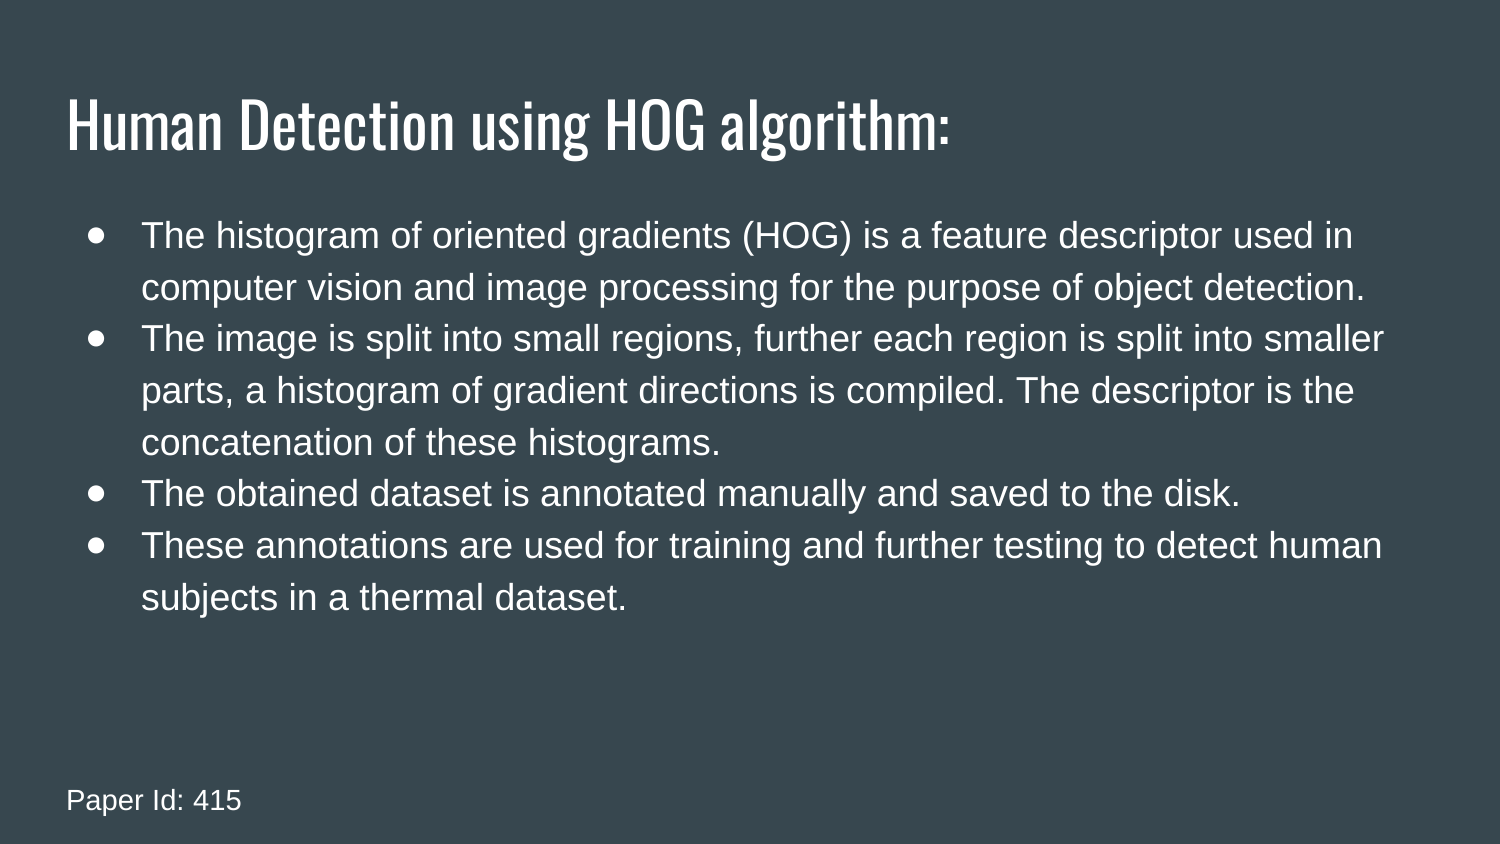

# Human Detection using HOG algorithm:

The histogram of oriented gradients (HOG) is a feature descriptor used in computer vision and image processing for the purpose of object detection.
The image is split into small regions, further each region is split into smaller parts, a histogram of gradient directions is compiled. The descriptor is the concatenation of these histograms.
The obtained dataset is annotated manually and saved to the disk.
These annotations are used for training and further testing to detect human subjects in a thermal dataset.

Paper Id: 415

17